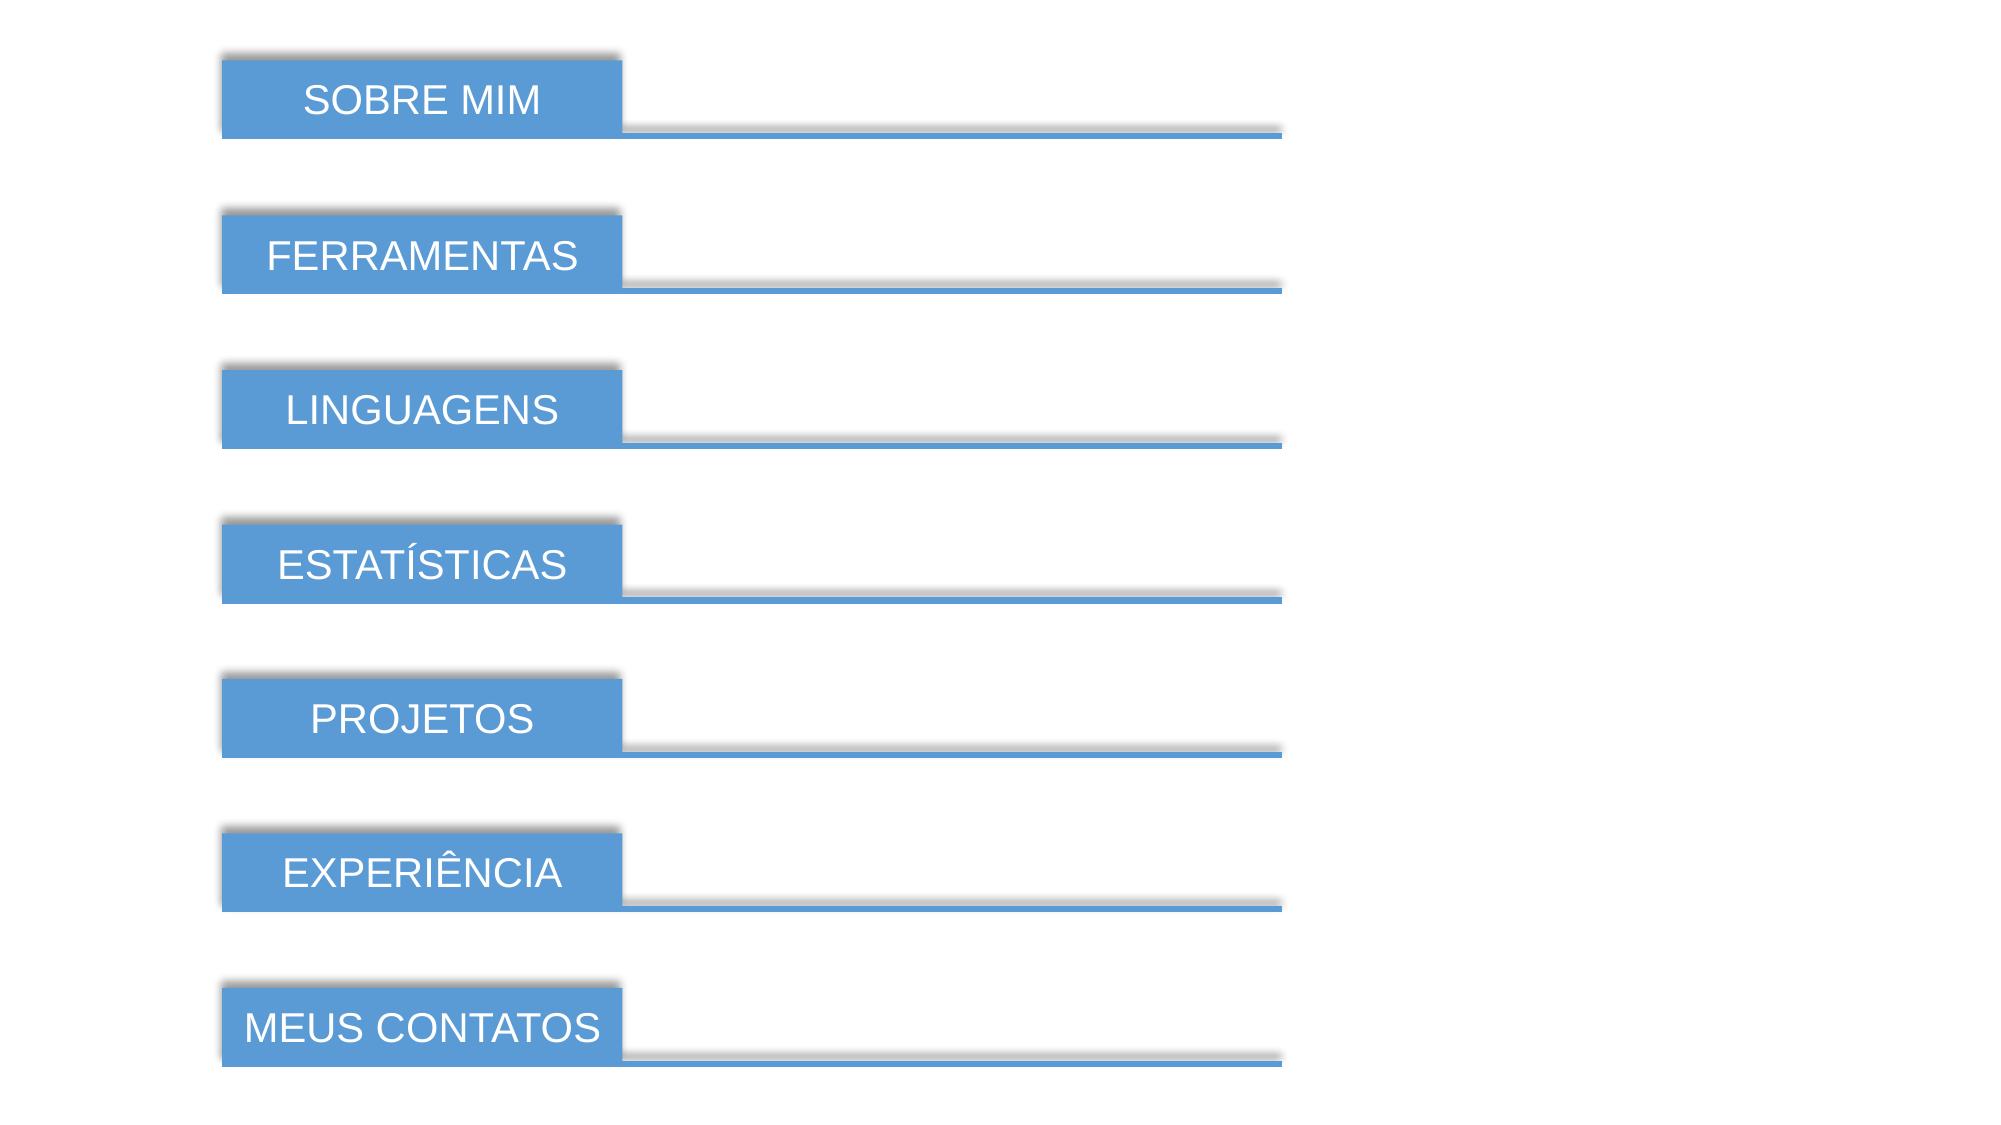

SOBRE MIM
FERRAMENTAS
LINGUAGENS
ESTATÍSTICAS
PROJETOS
EXPERIÊNCIA
MEUS CONTATOS